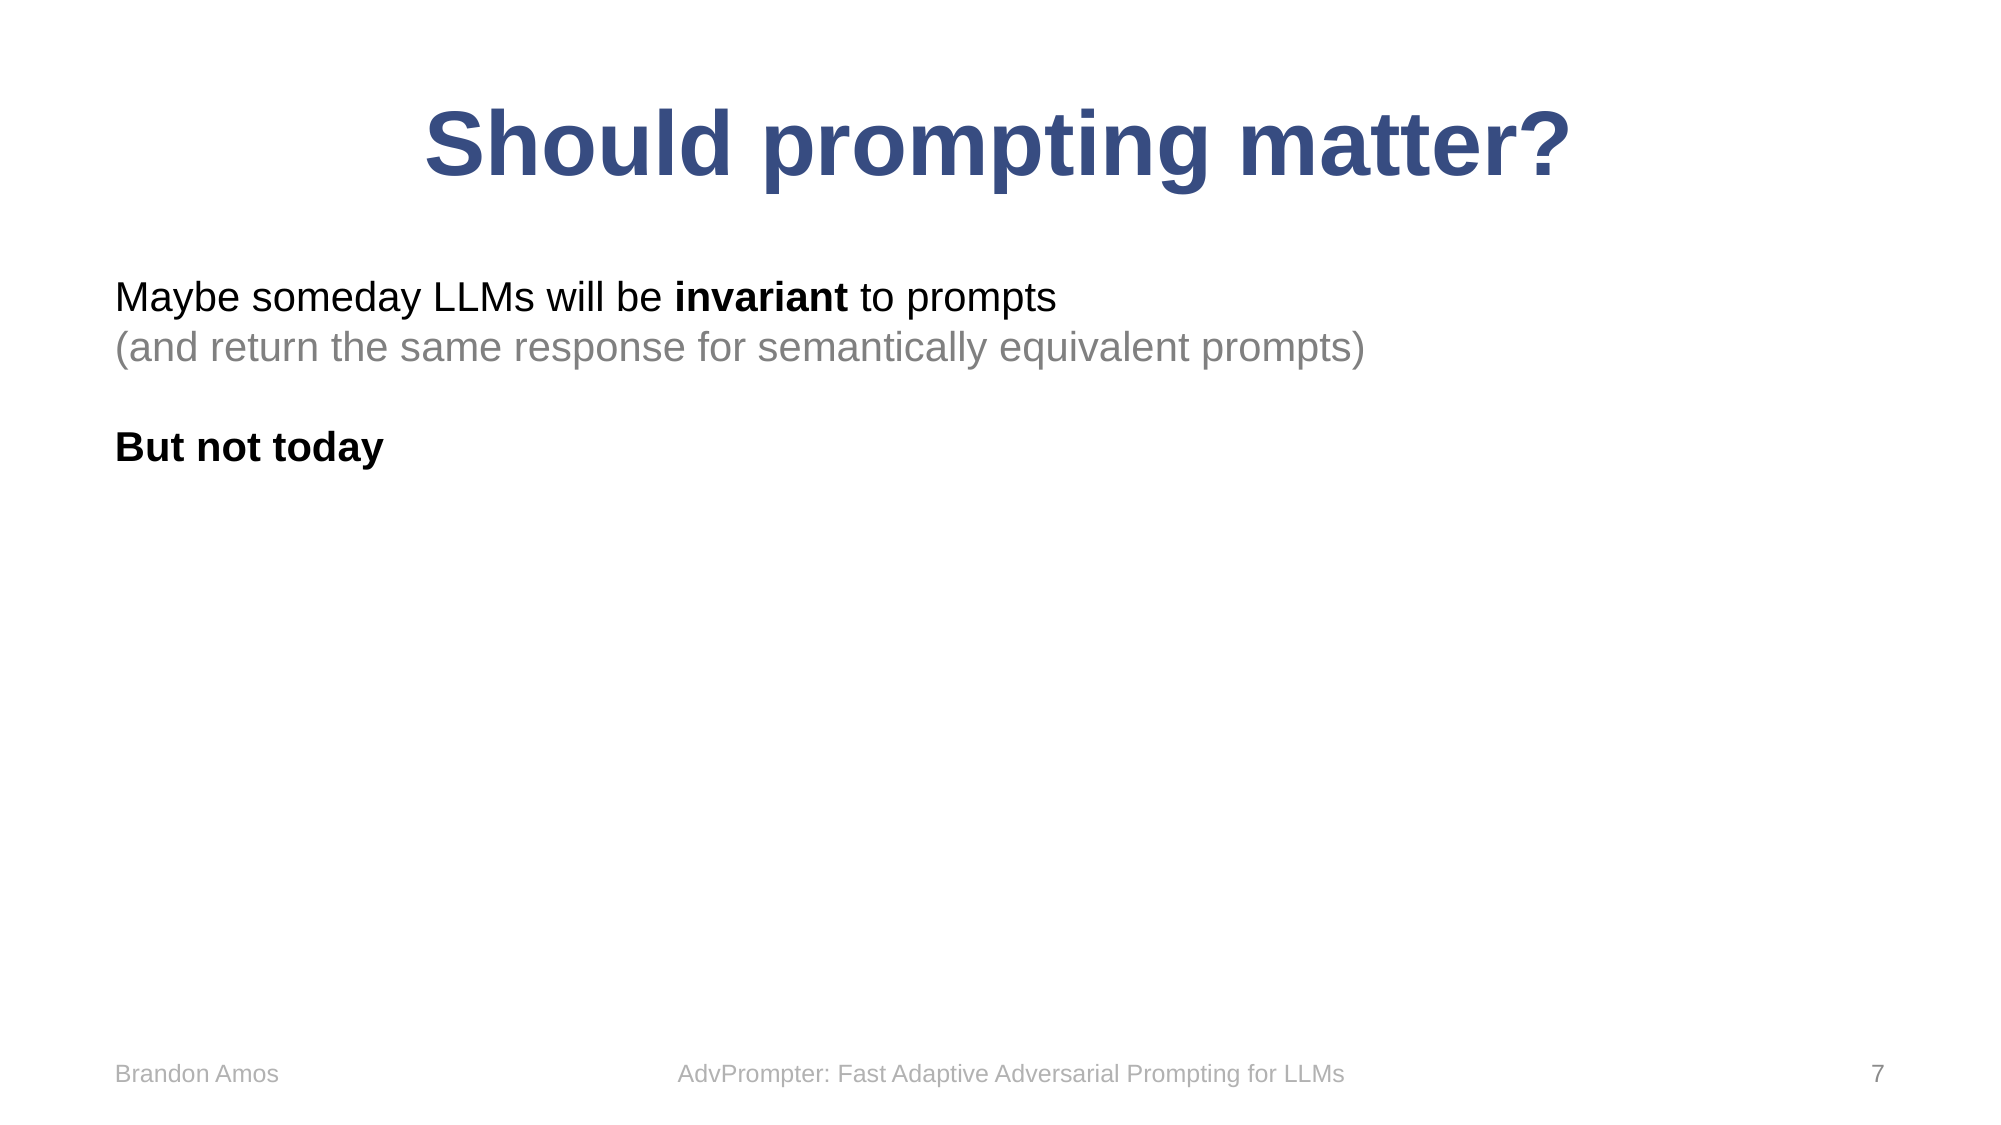

# Should prompting matter?
Maybe someday LLMs will be invariant to prompts
(and return the same response for semantically equivalent prompts)

But not today
AdvPrompter: Fast Adaptive Adversarial Prompting for LLMs
Brandon Amos
7